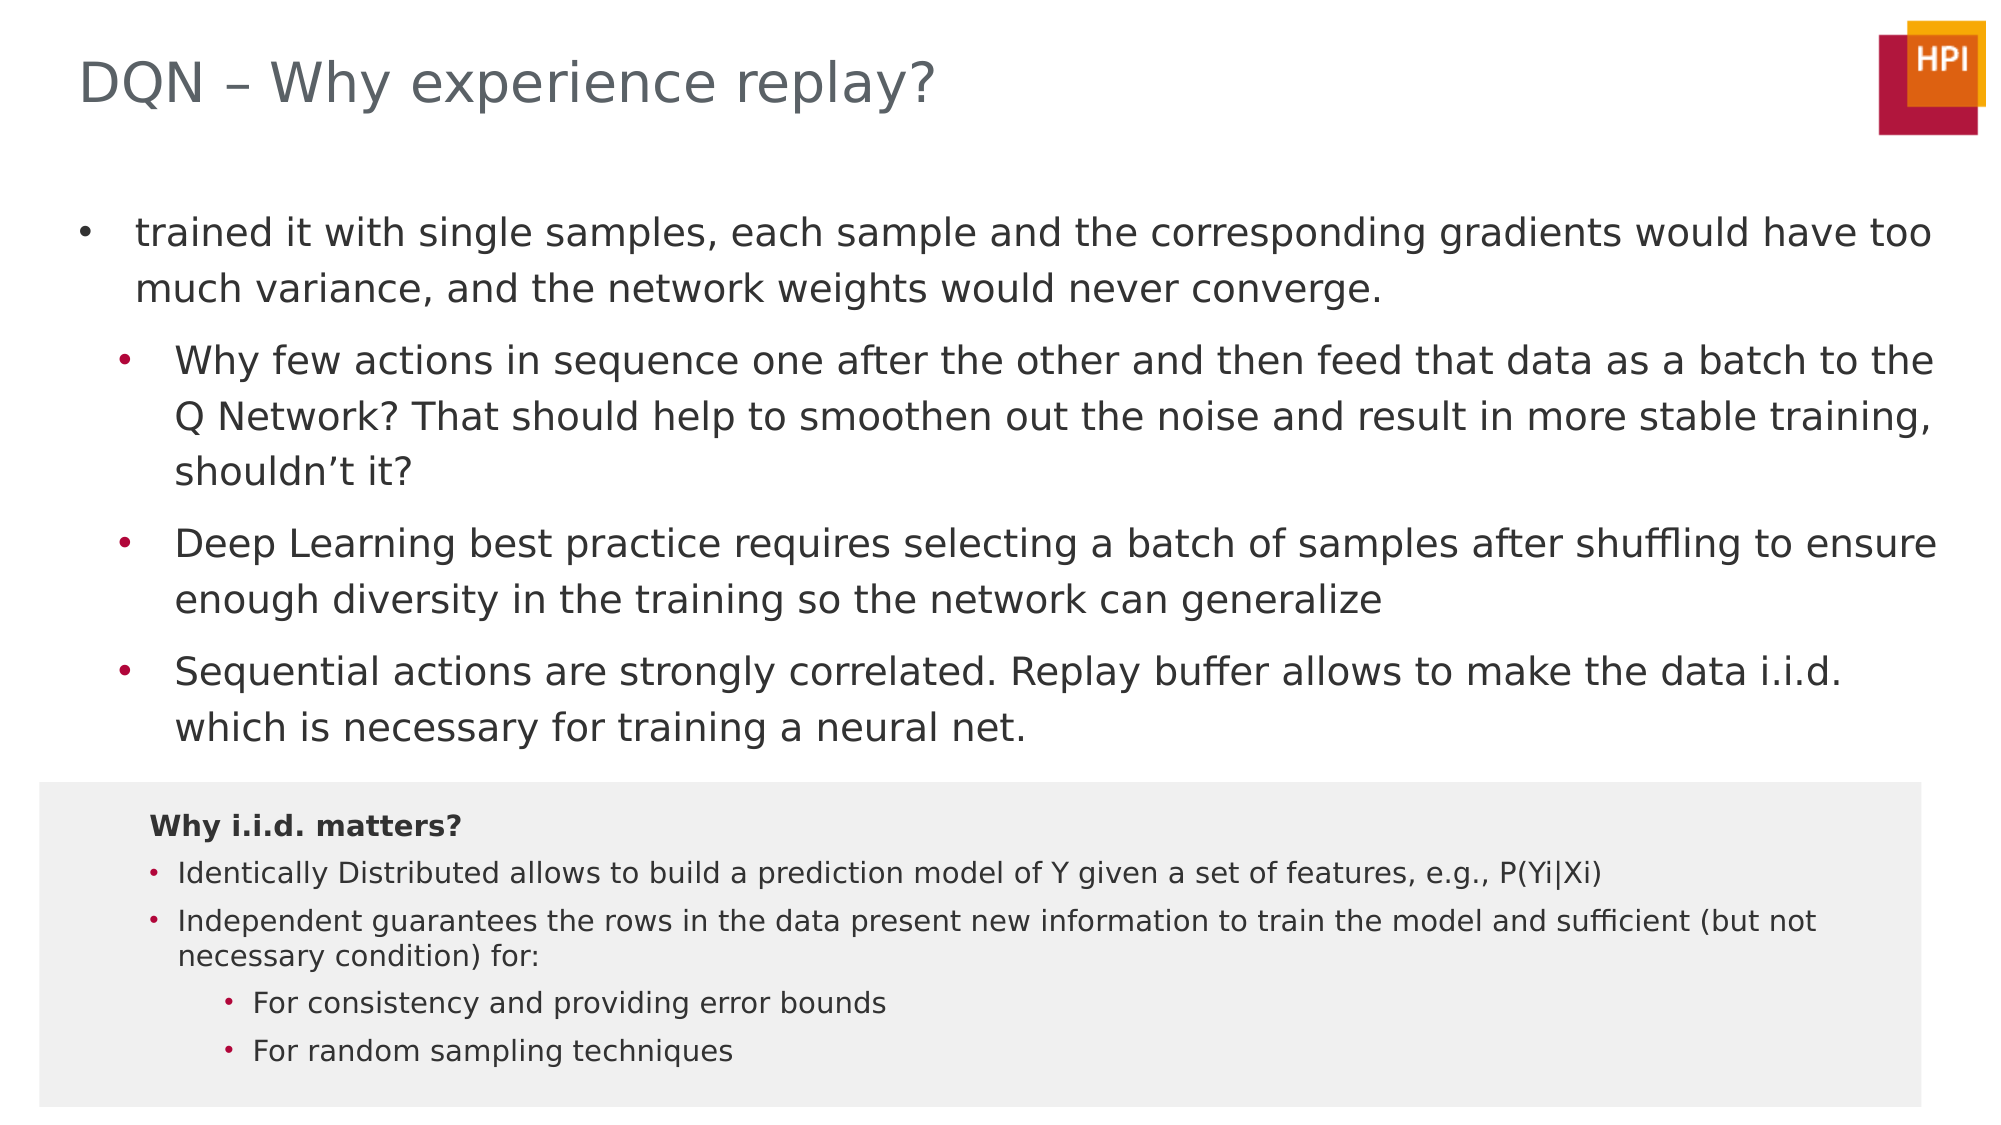

# DQN – Why experience replay?
trained it with single samples, each sample and the corresponding gradients would have too much variance, and the network weights would never converge.
Why few actions in sequence one after the other and then feed that data as a batch to the Q Network? That should help to smoothen out the noise and result in more stable training, shouldn’t it?
Deep Learning best practice requires selecting a batch of samples after shuffling to ensure enough diversity in the training so the network can generalize
Sequential actions are strongly correlated. Replay buffer allows to make the data i.i.d. which is necessary for training a neural net.

Why i.i.d. matters?
Identically Distributed allows to build a prediction model of Y given a set of features, e.g., P(Yi|Xi)
Independent guarantees the rows in the data present new information to train the model and sufficient (but not necessary condition) for:
For consistency and providing error bounds
For random sampling techniques

43